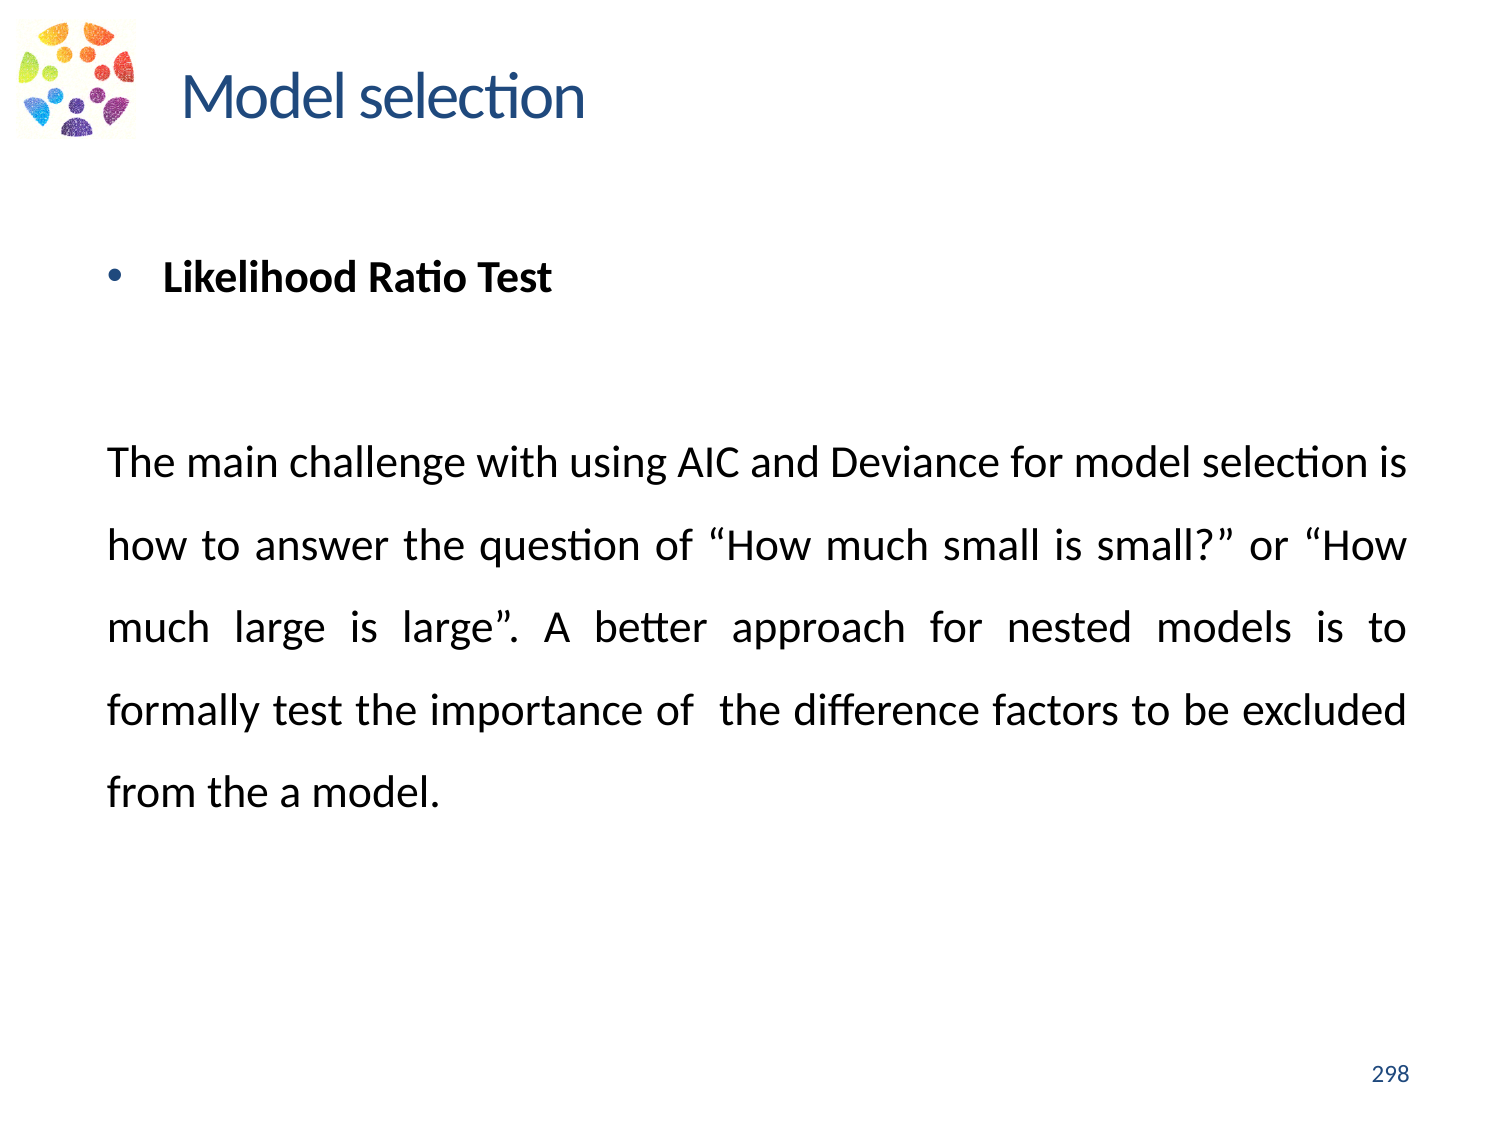

Model selection
Likelihood Ratio Test
The main challenge with using AIC and Deviance for model selection is how to answer the question of “How much small is small?” or “How much large is large”. A better approach for nested models is to formally test the importance of  the difference factors to be excluded from the a model.

298